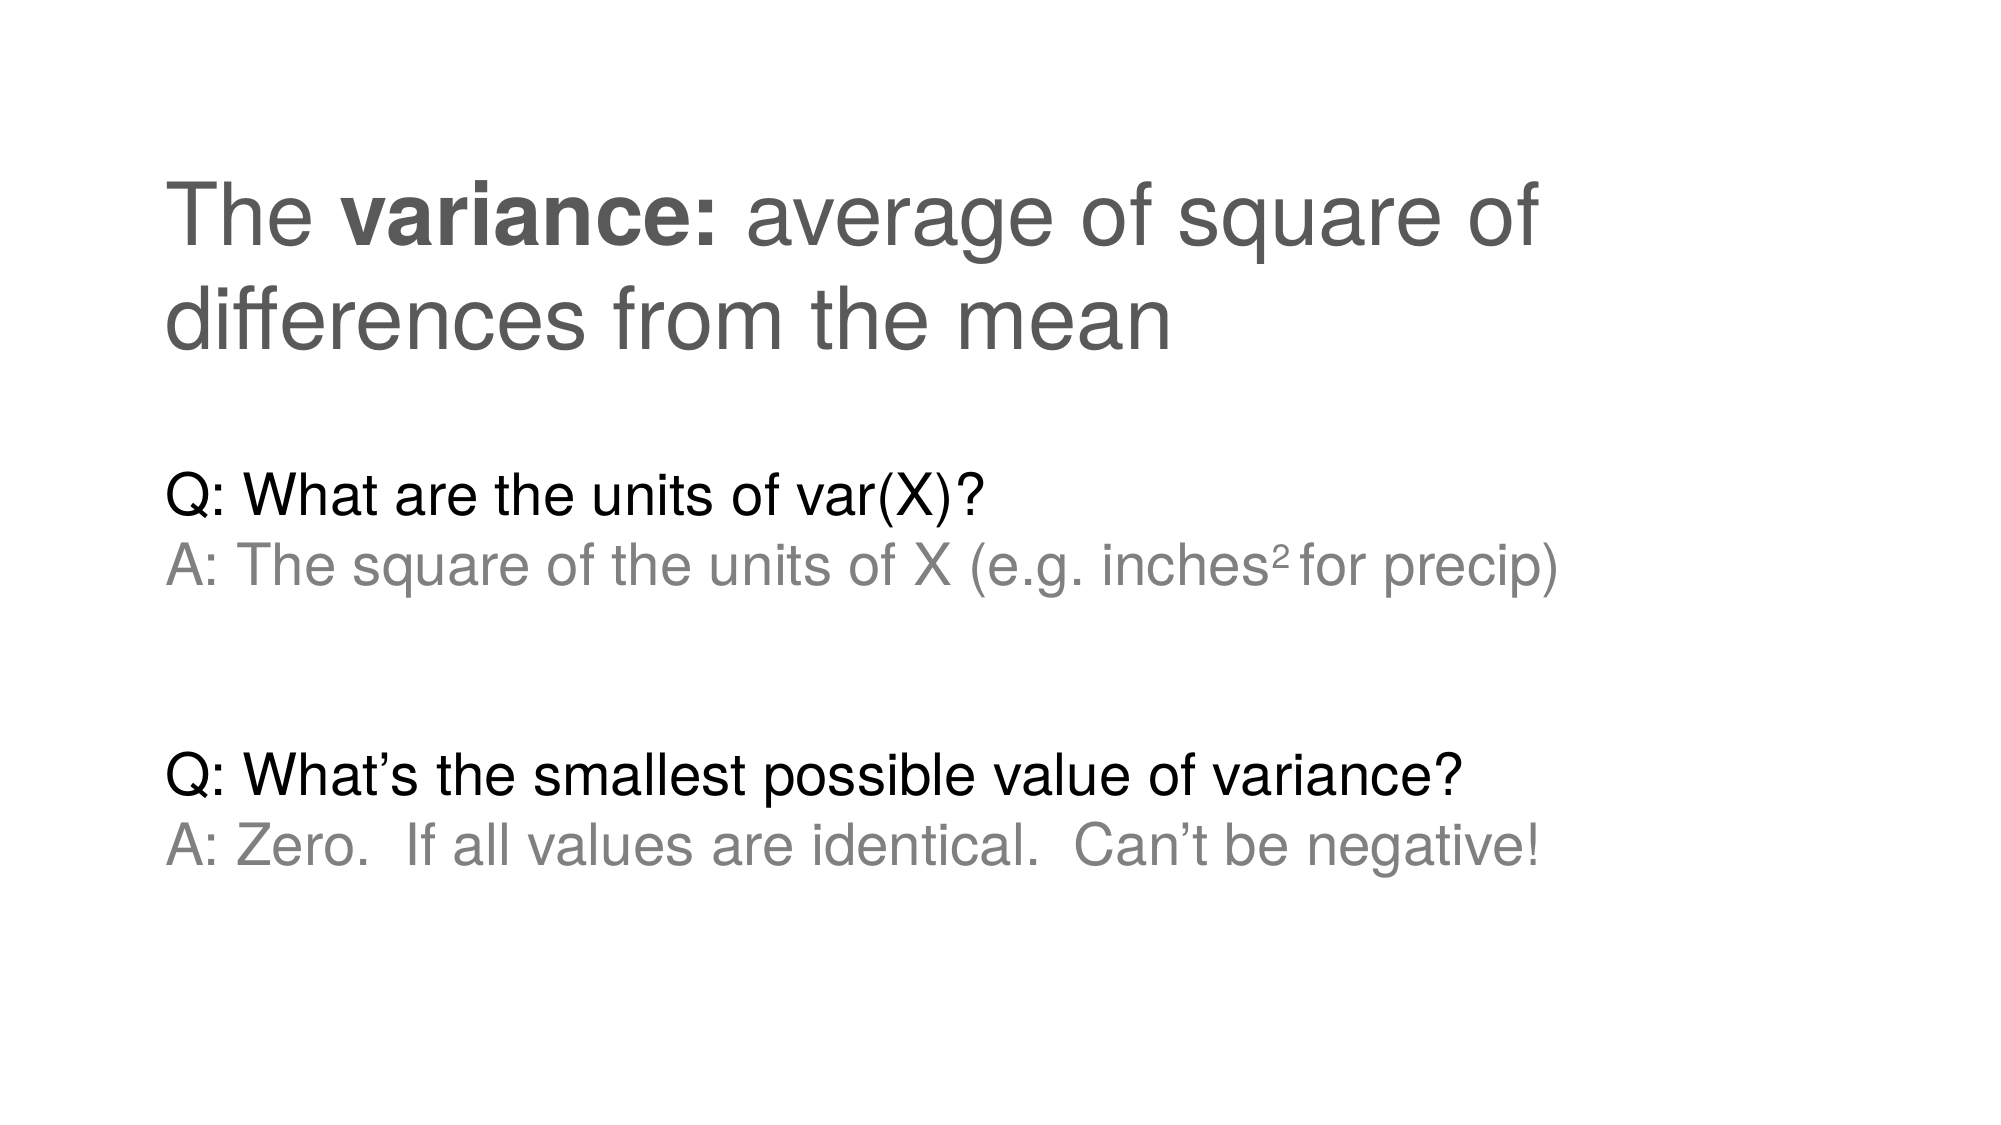

# The variance: average of square of differences from the mean
Q: What are the units of var(X)?
A: The square of the units of X (e.g. inches2 for precip)

Q: What’s the smallest possible value of variance?
A: Zero.  If all values are identical.  Can’t be negative!